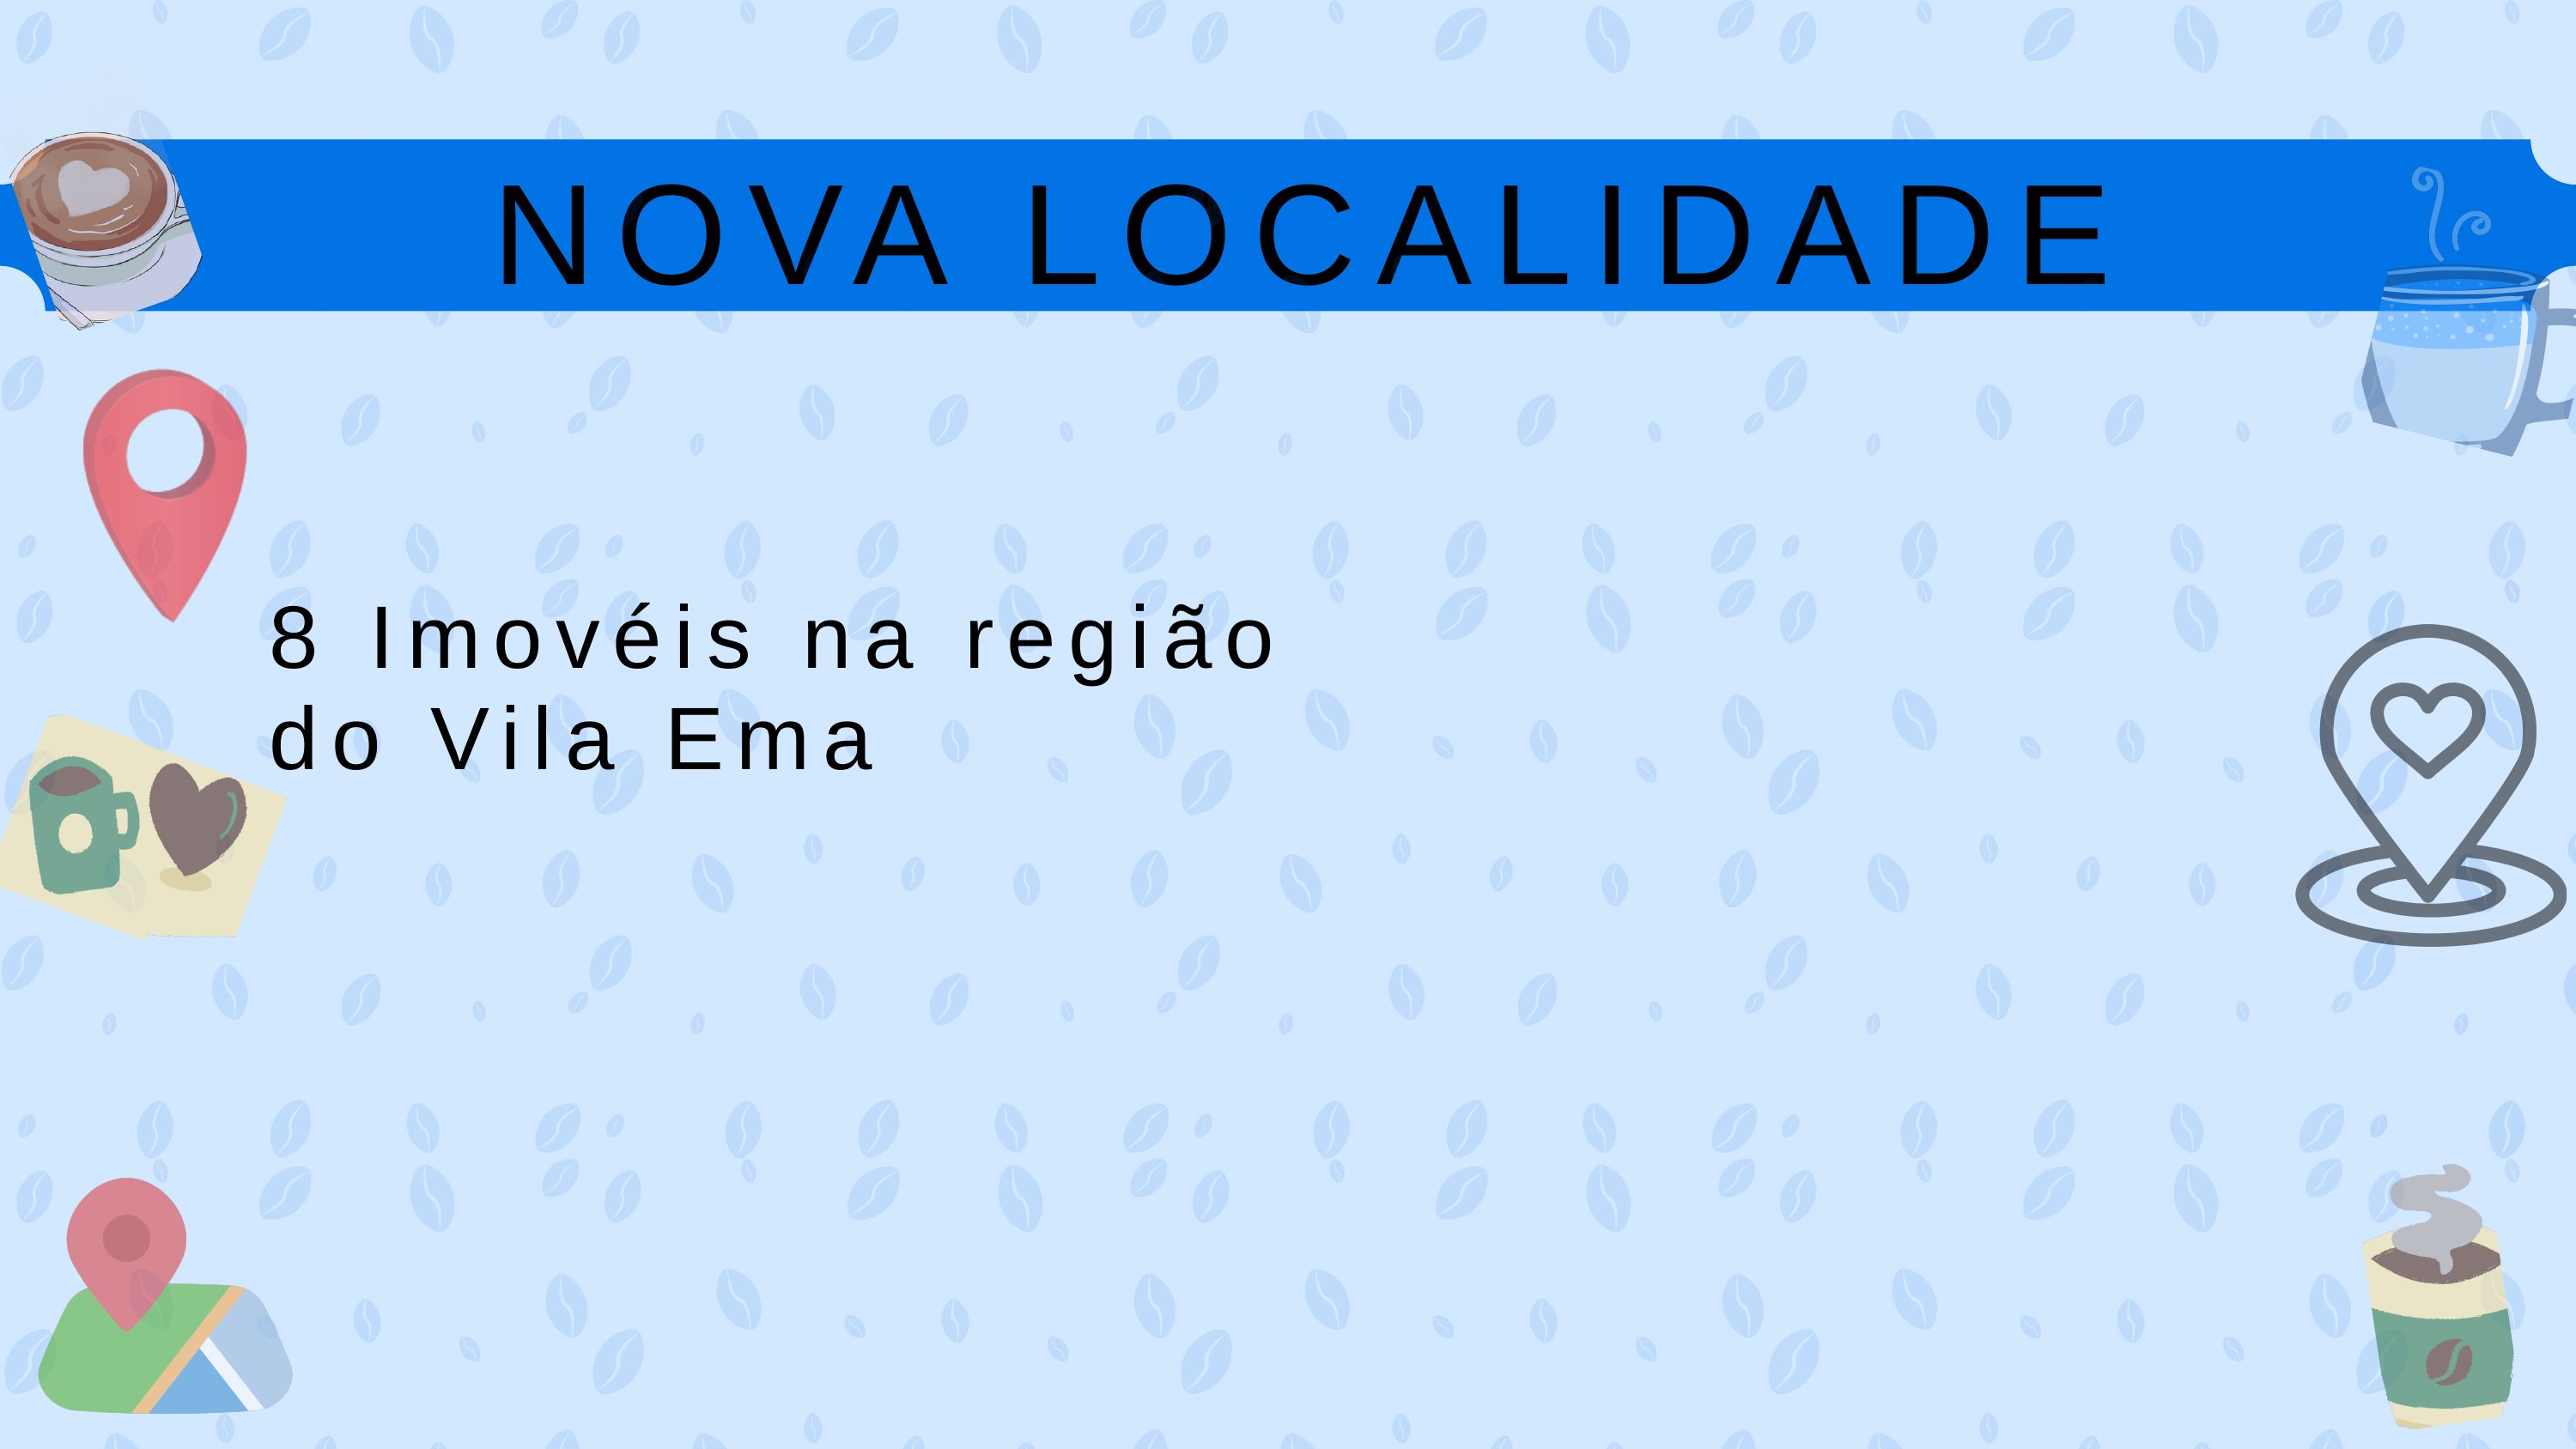

NOVA LOCALIDADE

8 Imovéis na região do Vila Ema